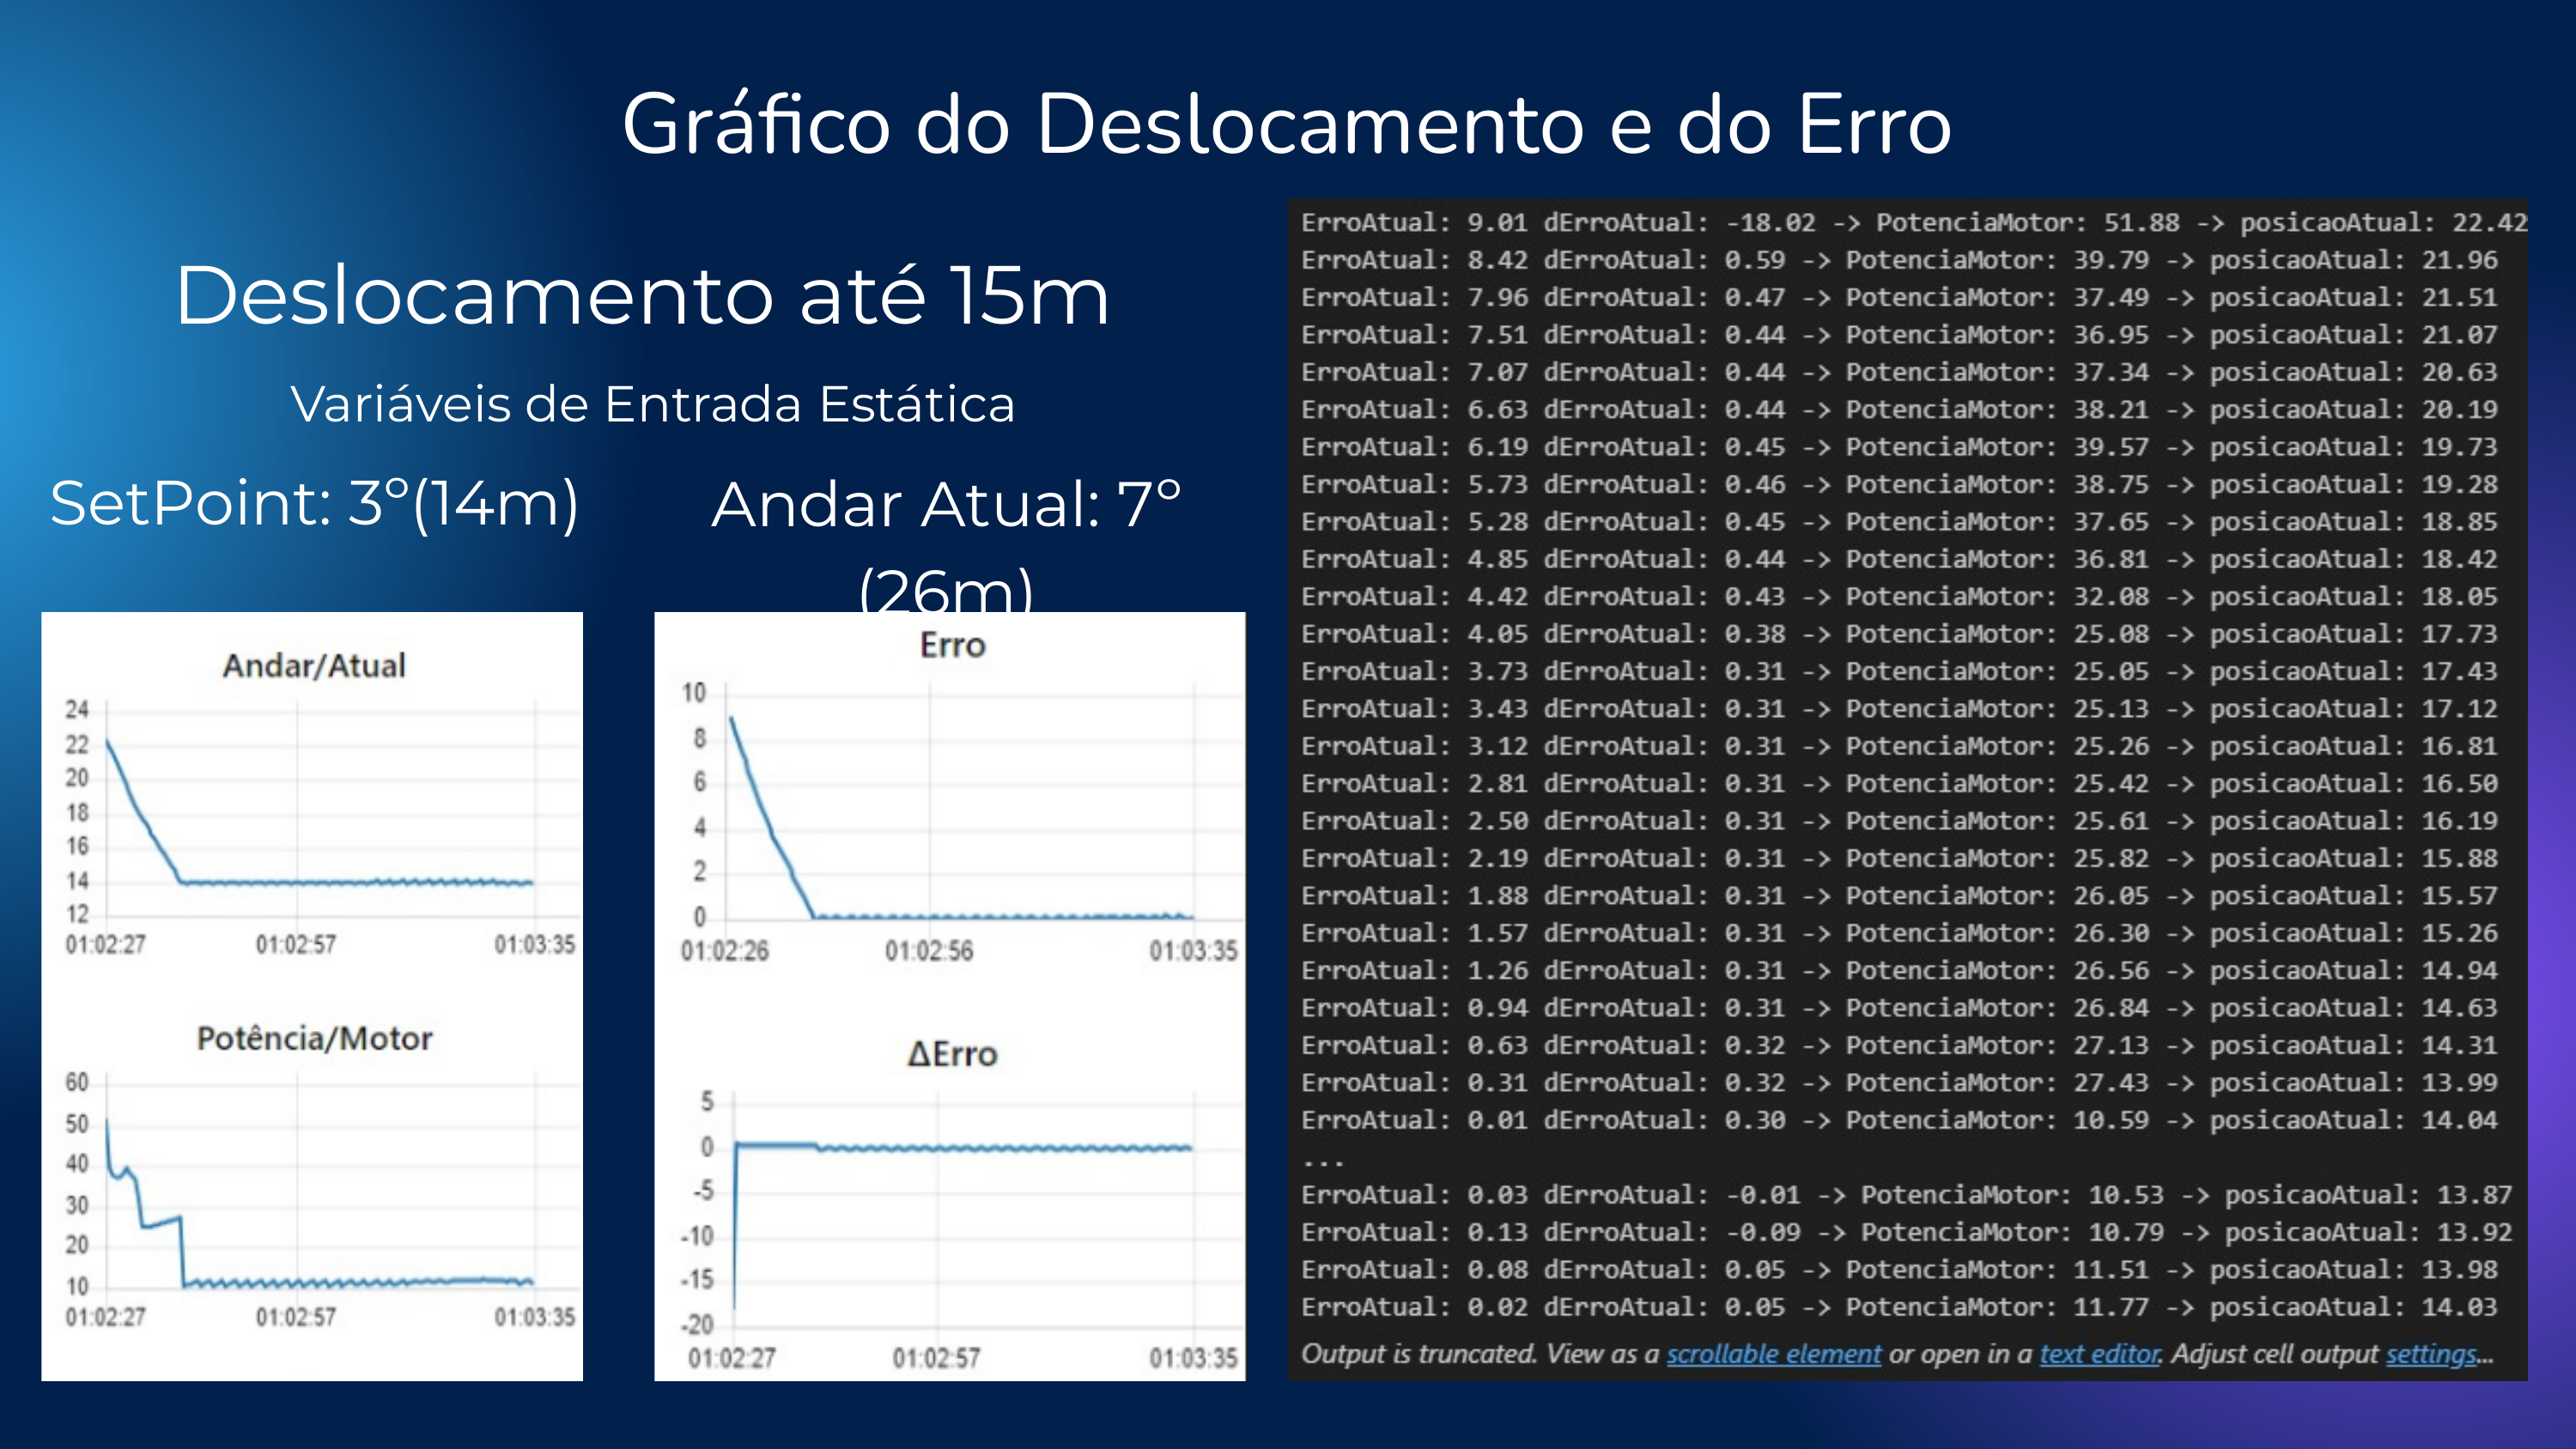

Gráfico do Deslocamento e do Erro

Deslocamento até 15m
Variáveis de Entrada Estática
SetPoint: 3º(14m)
Andar Atual: 7º (26m)